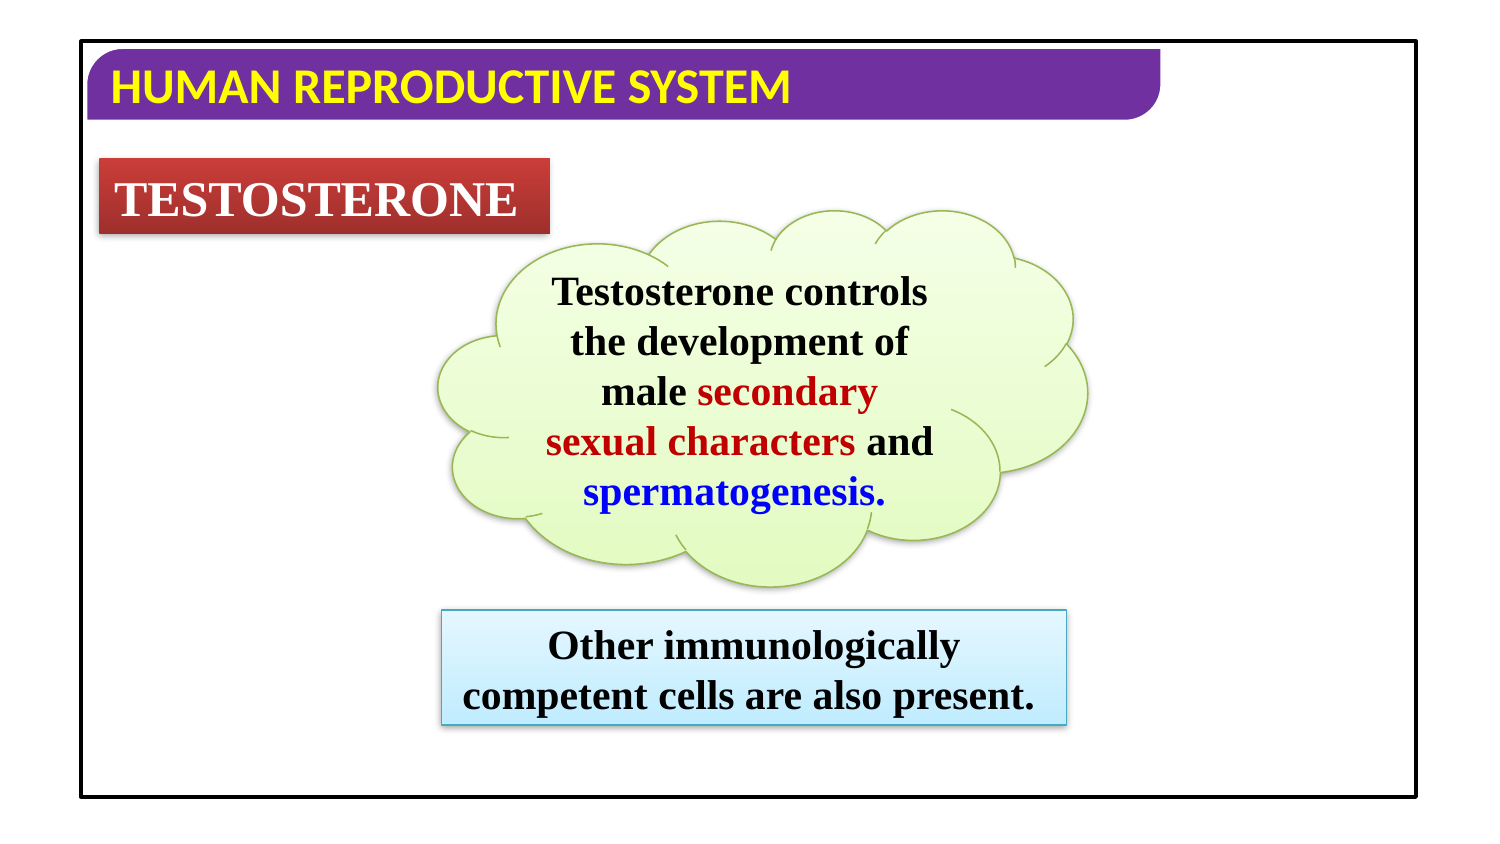

TESTOSTERONE
Testosterone controls the development of male secondary sexual characters and spermatogenesis.
Other immunologically competent cells are also present.